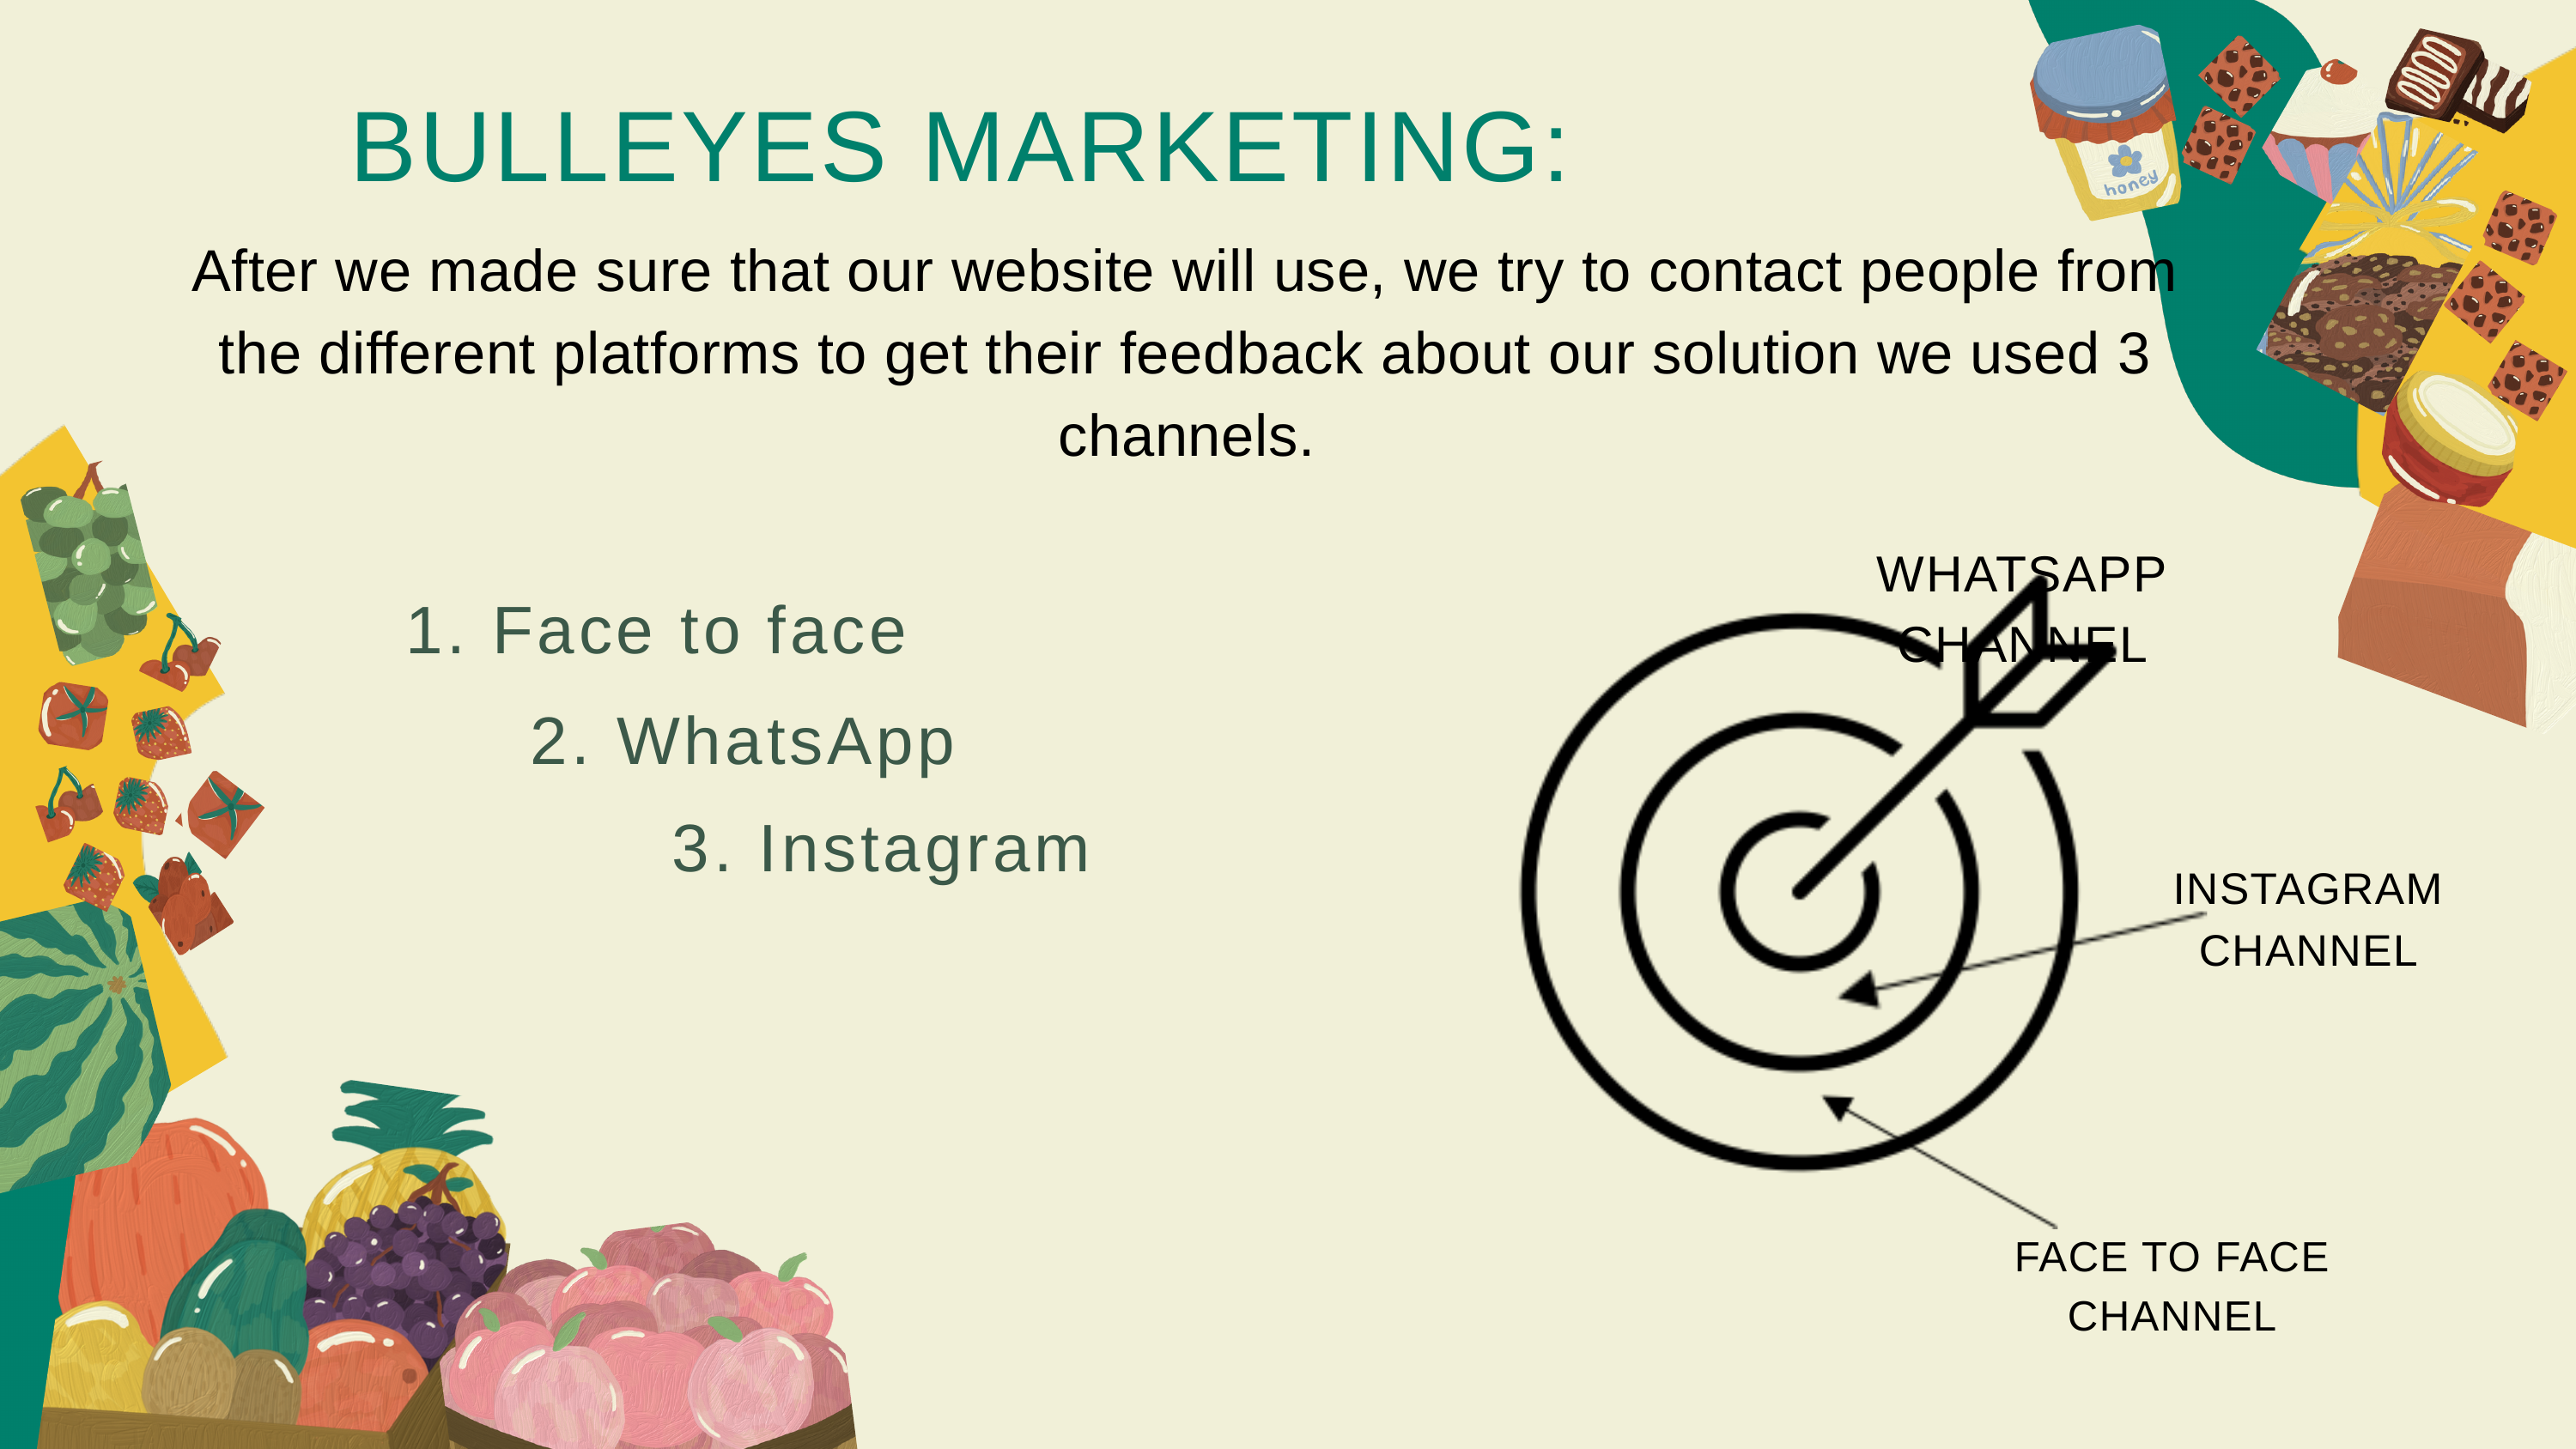

BULLEYES MARKETING:

After we made sure that our website will use, we try to contact people from the different platforms to get their feedback about our solution we used 3 channels.

WHATSAPP CHANNEL
1. Face to face

2. WhatsApp

3. Instagram

INSTAGRAM CHANNEL

FACE TO FACE CHANNEL